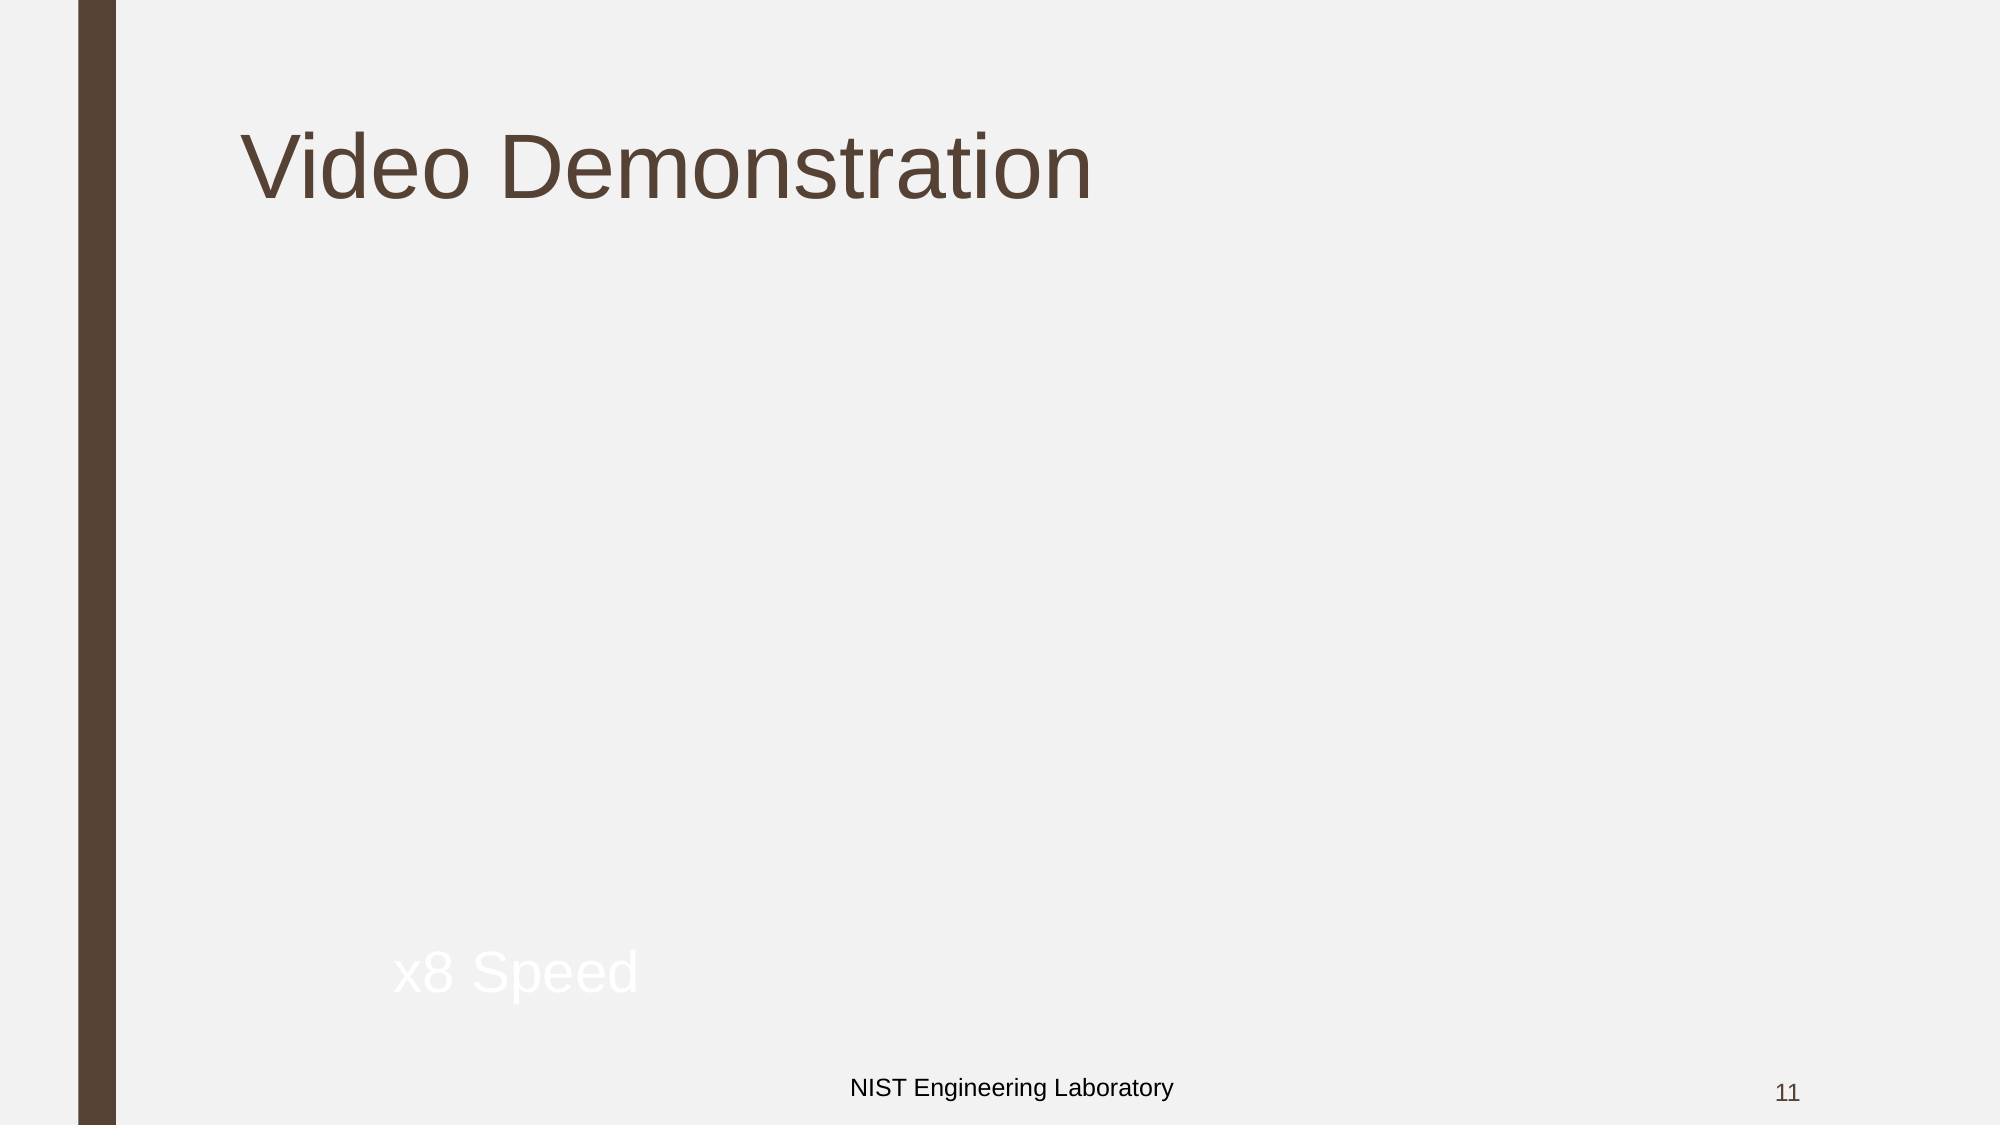

# Video Demonstration

x8 Speed
11
NIST Engineering Laboratory